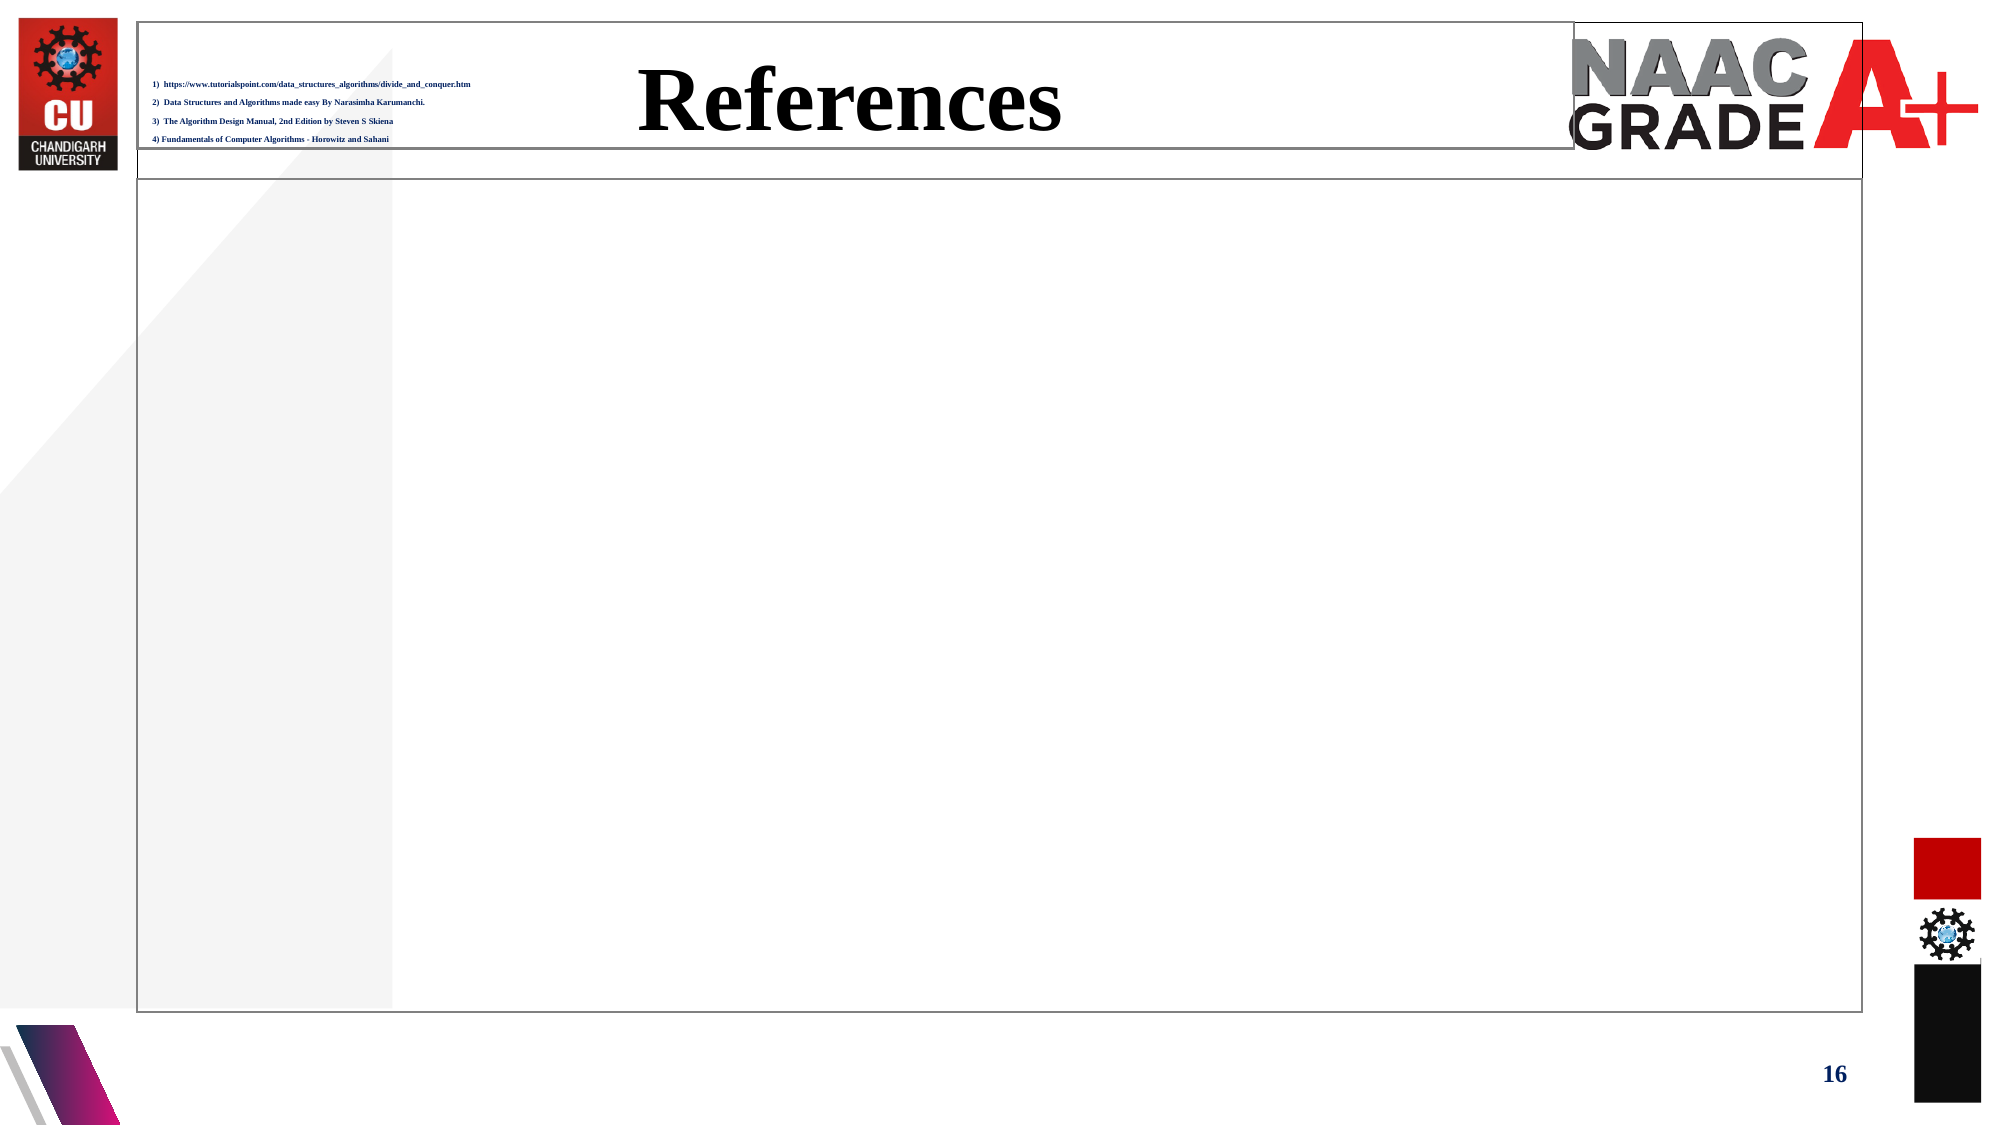

# 1)  https://www.tutorialspoint.com/data_structures_algorithms/divide_and_conquer.htm 2)  Data Structures and Algorithms made easy By Narasimha Karumanchi. 3)  The Algorithm Design Manual, 2nd Edition by Steven S Skiena 4) Fundamentals of Computer Algorithms - Horowitz and Sahani

References

16